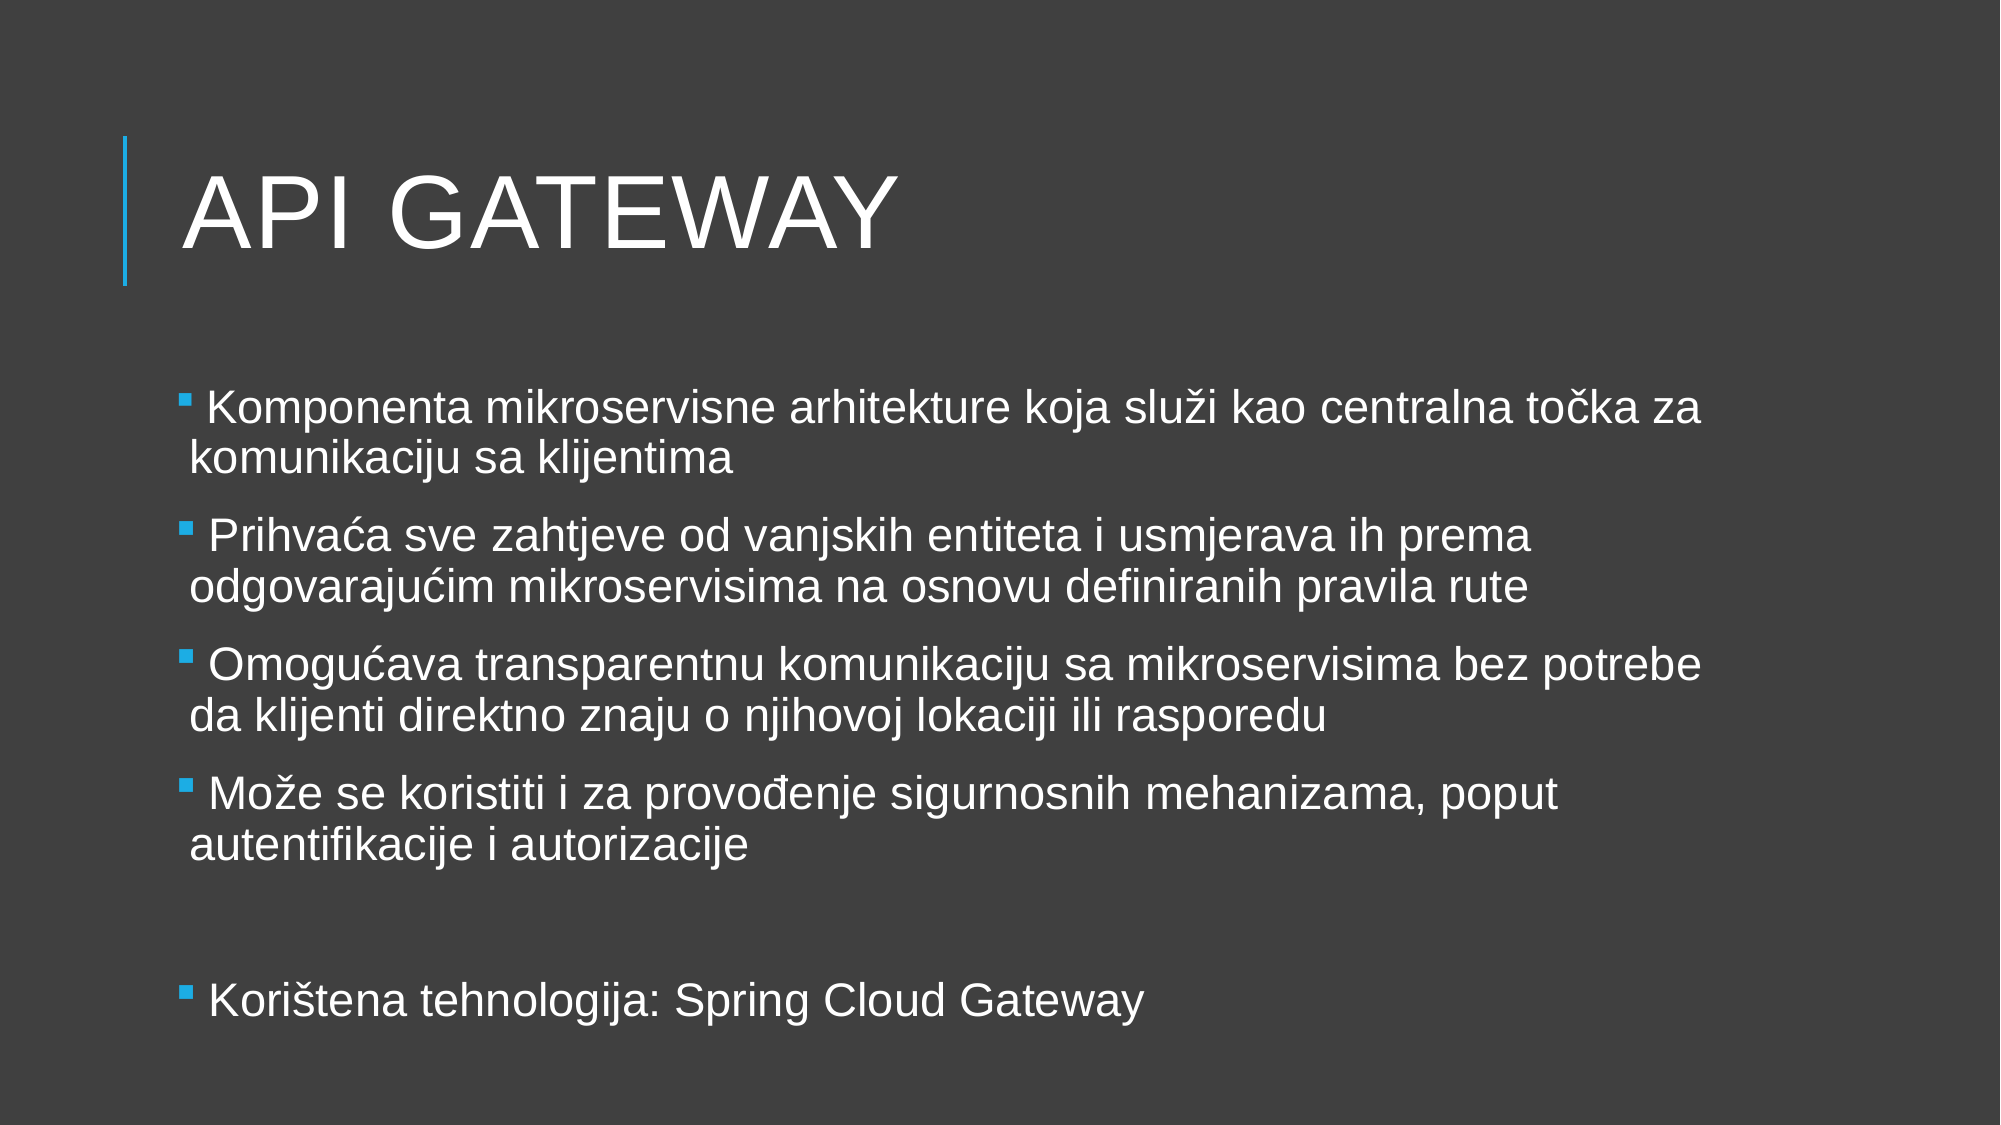

# API GATEWAY
 Komponenta mikroservisne arhitekture koja služi kao centralna točka za komunikaciju sa klijentima
 Prihvaća sve zahtjeve od vanjskih entiteta i usmjerava ih prema odgovarajućim mikroservisima na osnovu definiranih pravila rute
 Omogućava transparentnu komunikaciju sa mikroservisima bez potrebe da klijenti direktno znaju o njihovoj lokaciji ili rasporedu
 Može se koristiti i za provođenje sigurnosnih mehanizama, poput autentifikacije i autorizacije

 Korištena tehnologija: Spring Cloud Gateway